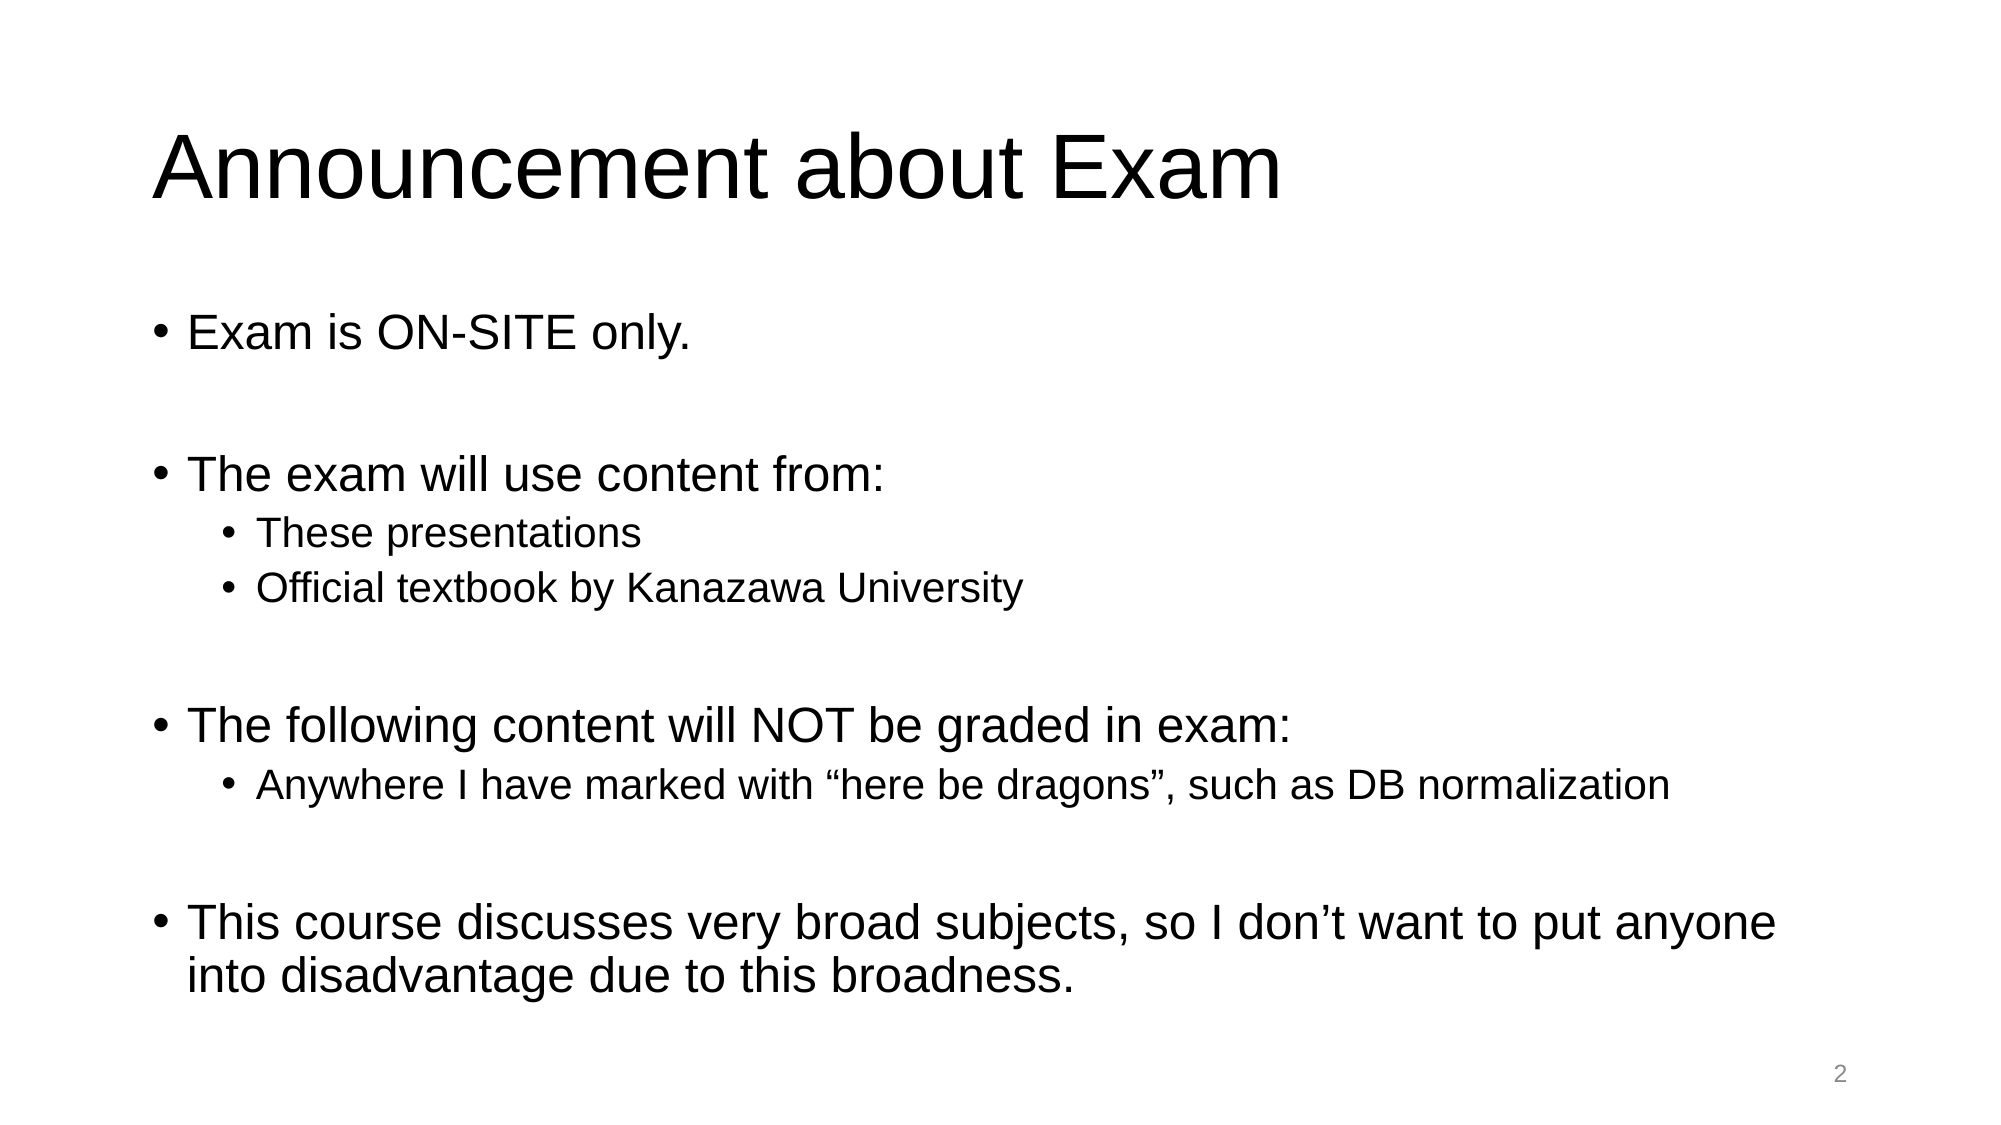

# Announcement about Exam
Exam is ON-SITE only.

The exam will use content from:
These presentations
Official textbook by Kanazawa University

The following content will NOT be graded in exam:
Anywhere I have marked with “here be dragons”, such as DB normalization

This course discusses very broad subjects, so I don’t want to put anyone into disadvantage due to this broadness.
2